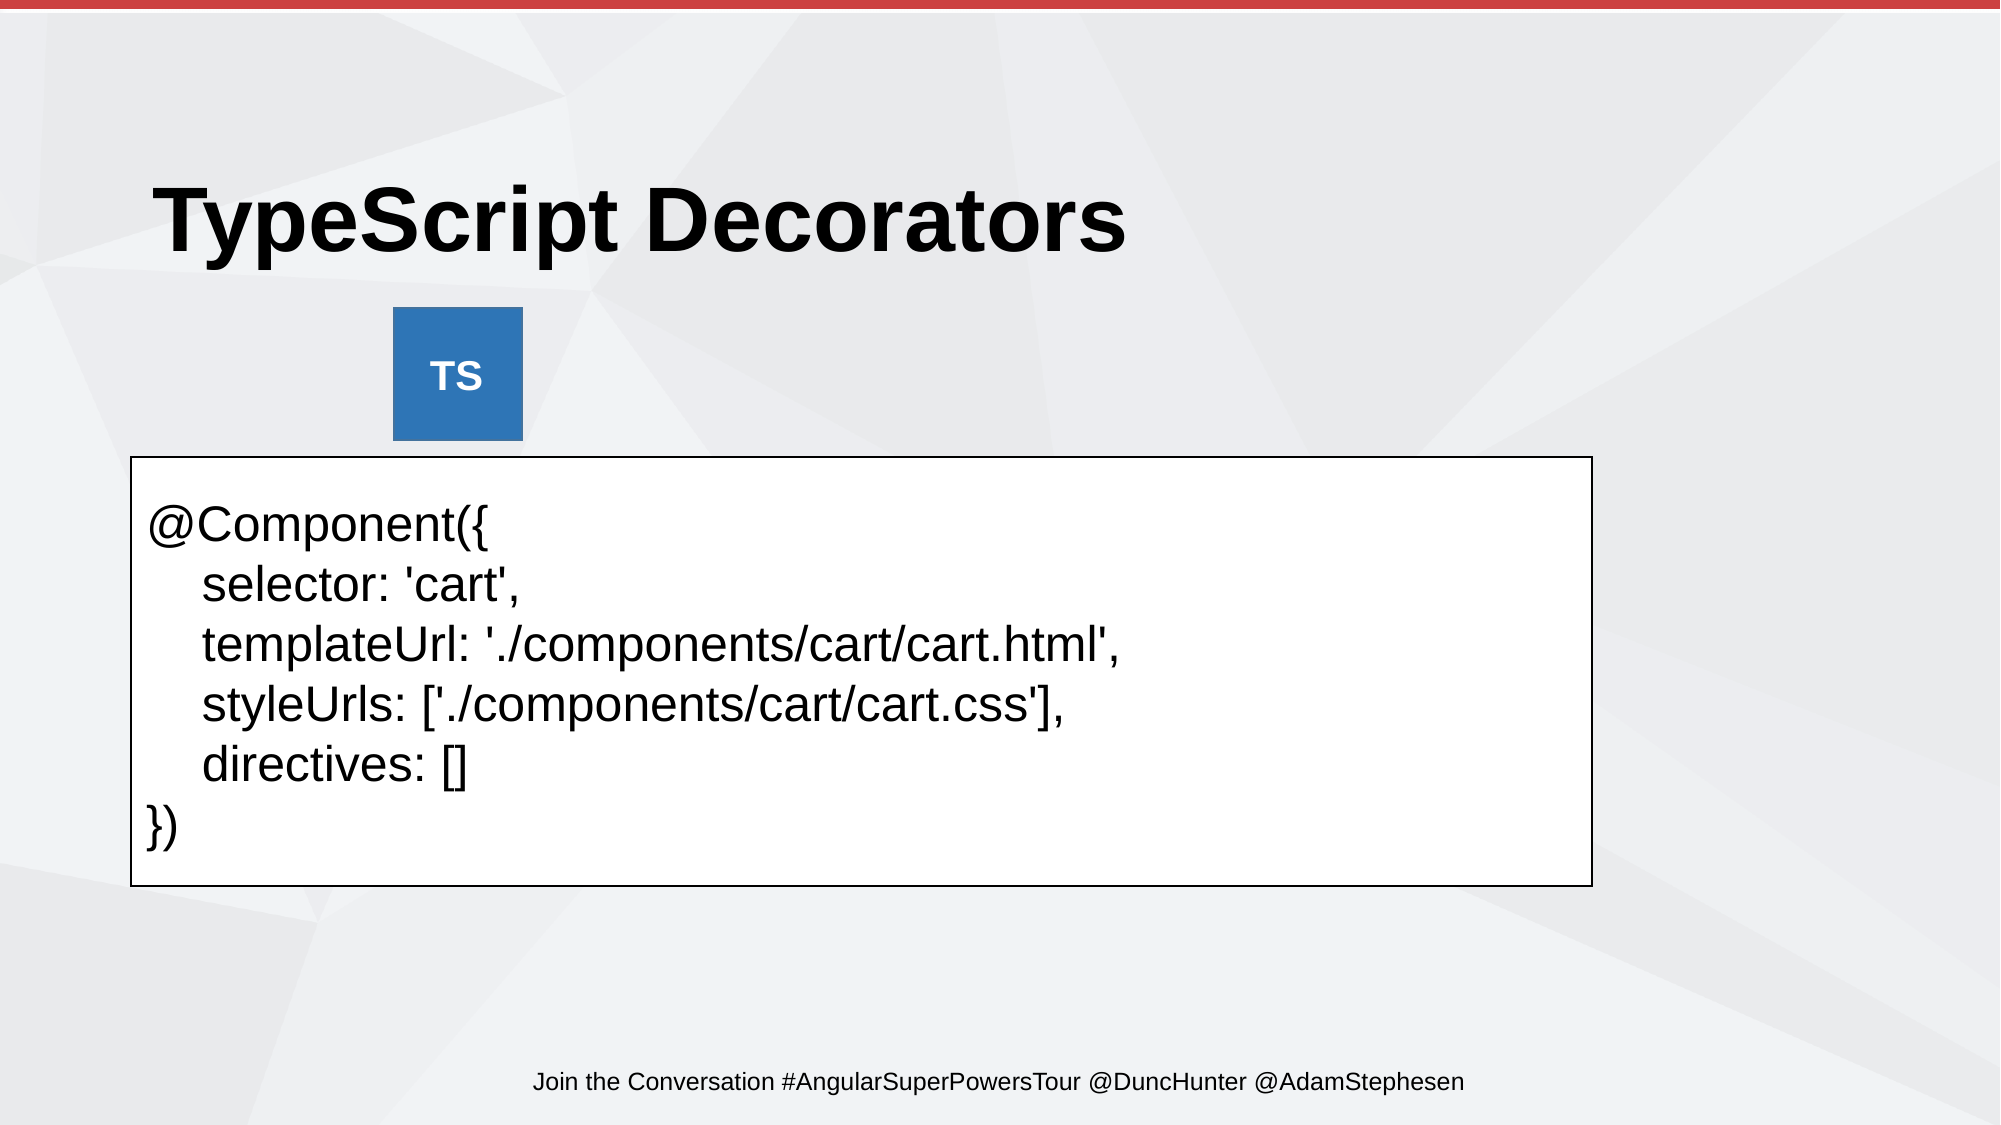

# TypeScript Decorators

 TS
@Component({
    selector: 'cart',
    templateUrl: './components/cart/cart.html',
    styleUrls: ['./components/cart/cart.css'],
    directives: []
})
Join the Conversation #AngularSuperPowersTour @DuncHunter @AdamStephesen